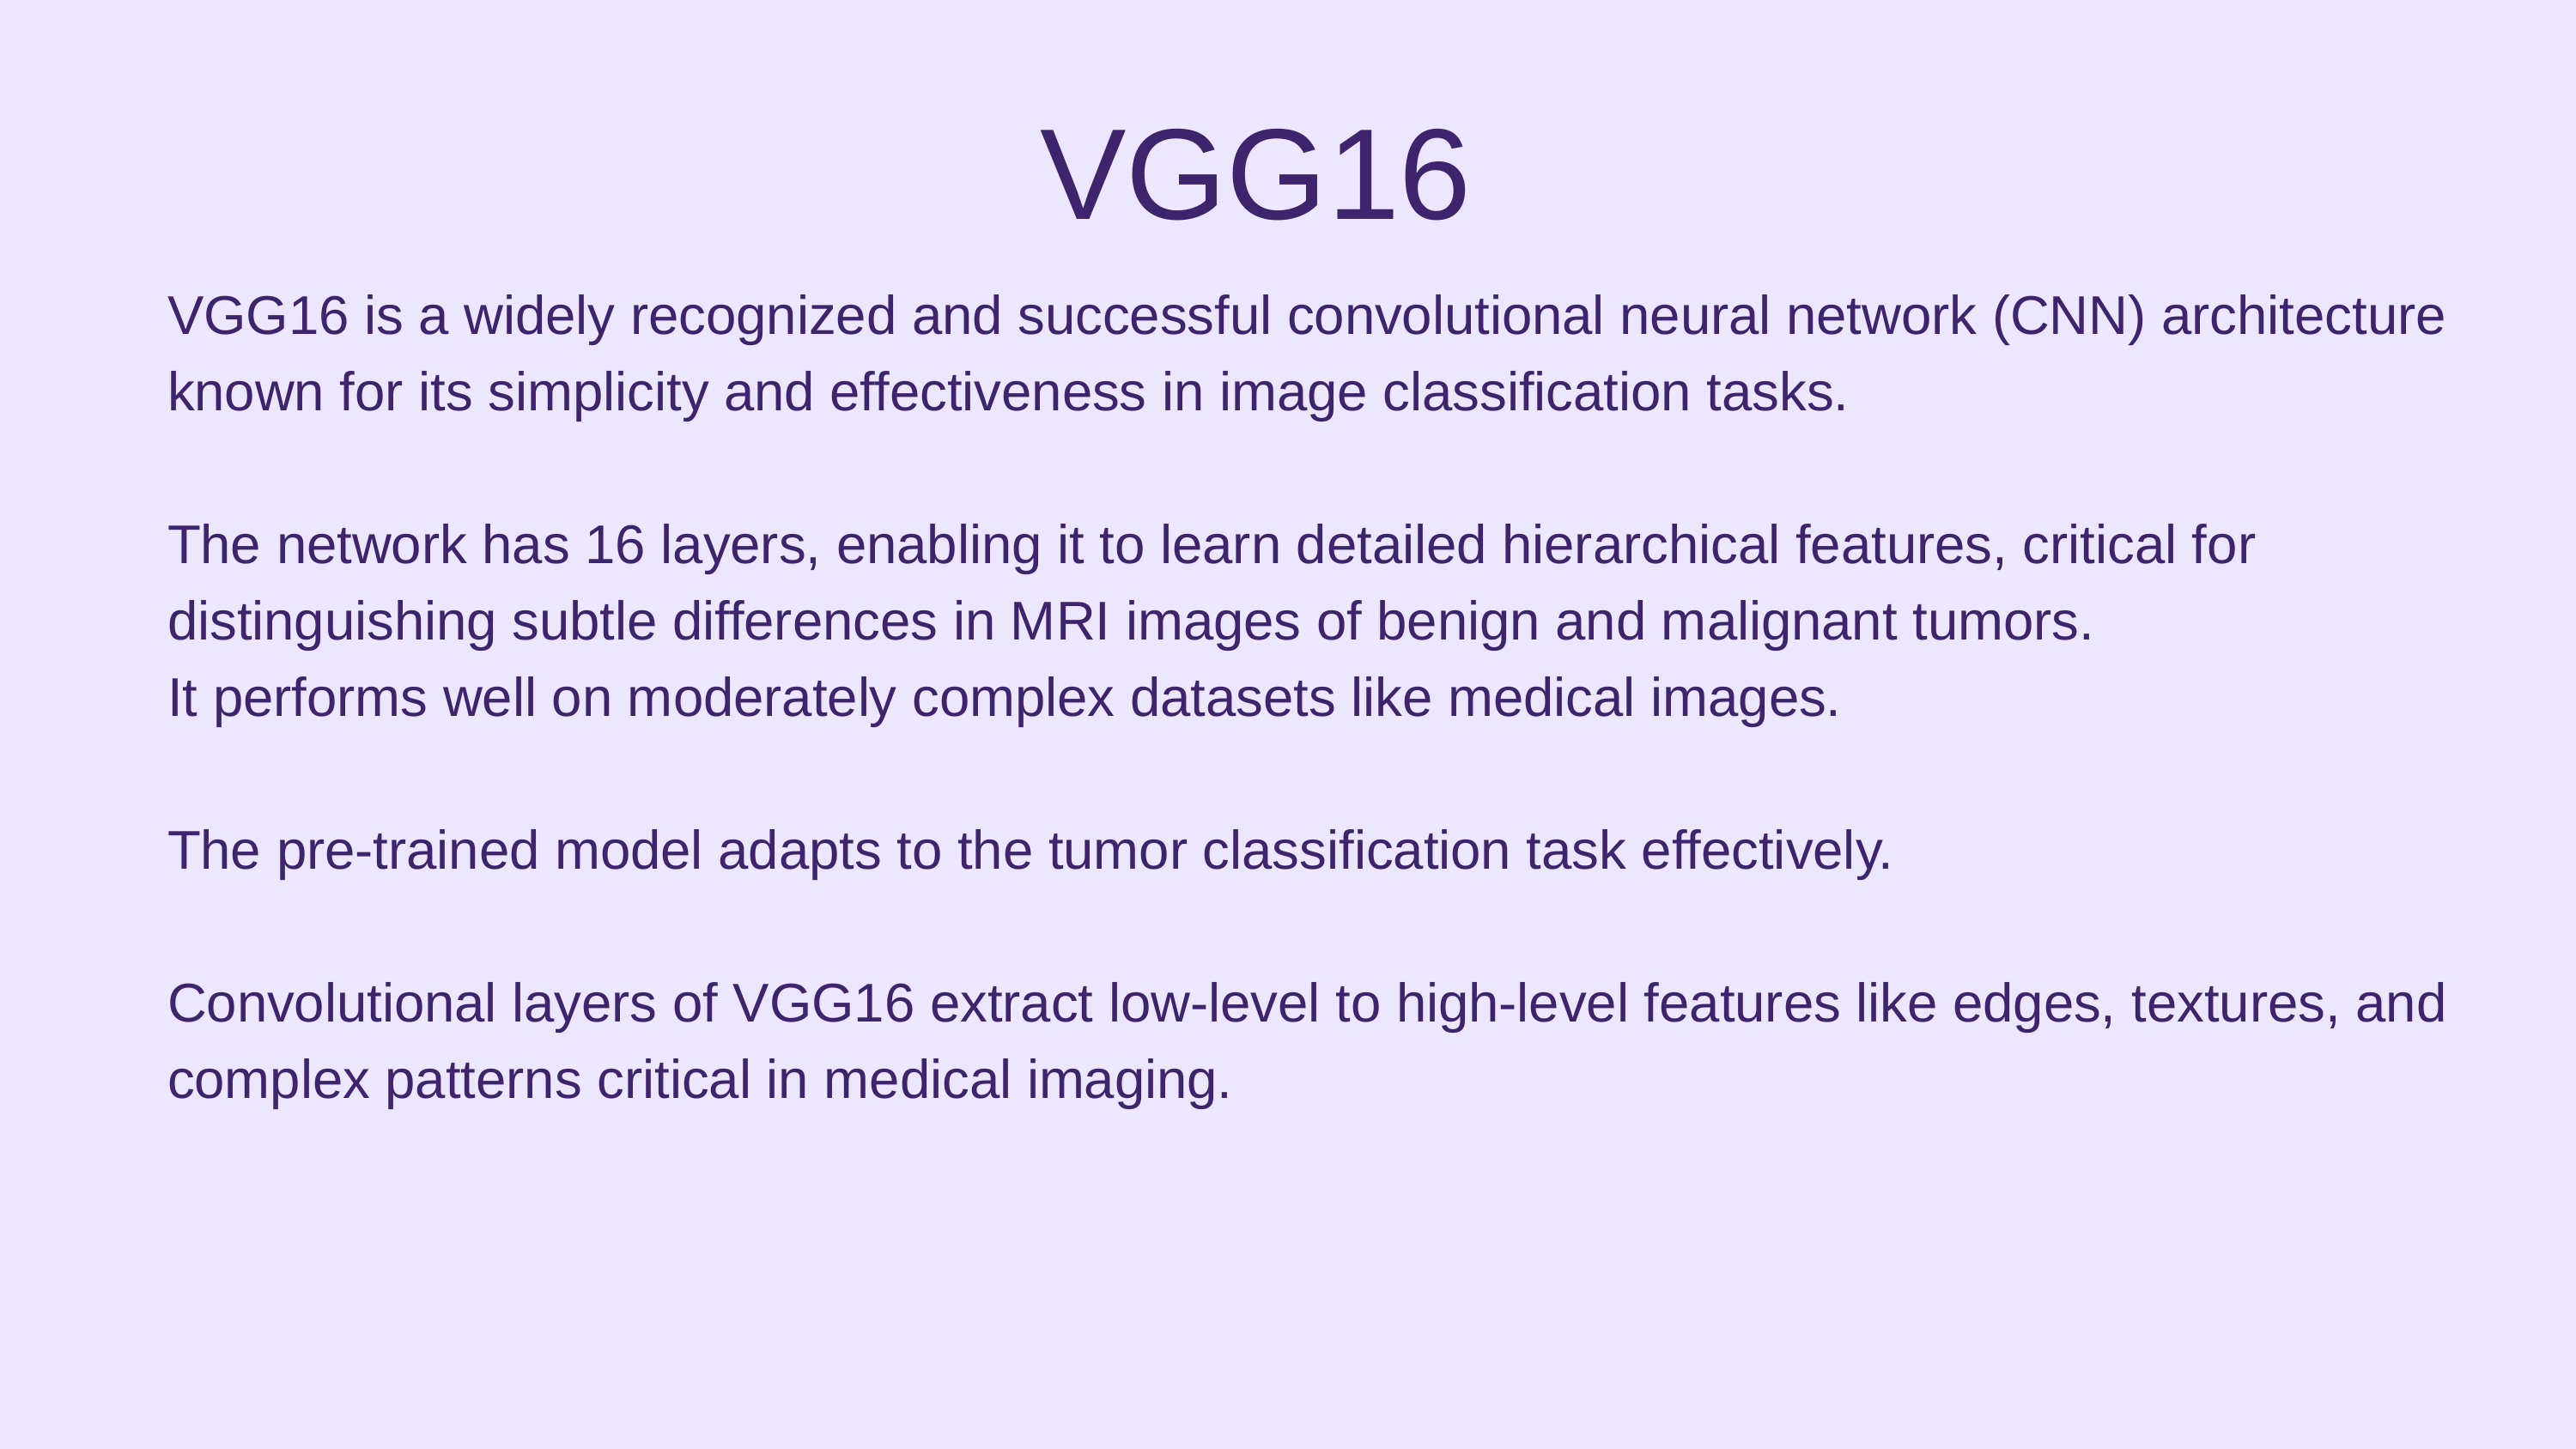

VGG16
VGG16 is a widely recognized and successful convolutional neural network (CNN) architecture known for its simplicity and effectiveness in image classification tasks.

The network has 16 layers, enabling it to learn detailed hierarchical features, critical for distinguishing subtle differences in MRI images of benign and malignant tumors.
It performs well on moderately complex datasets like medical images.

The pre-trained model adapts to the tumor classification task effectively.

Convolutional layers of VGG16 extract low-level to high-level features like edges, textures, and complex patterns critical in medical imaging.